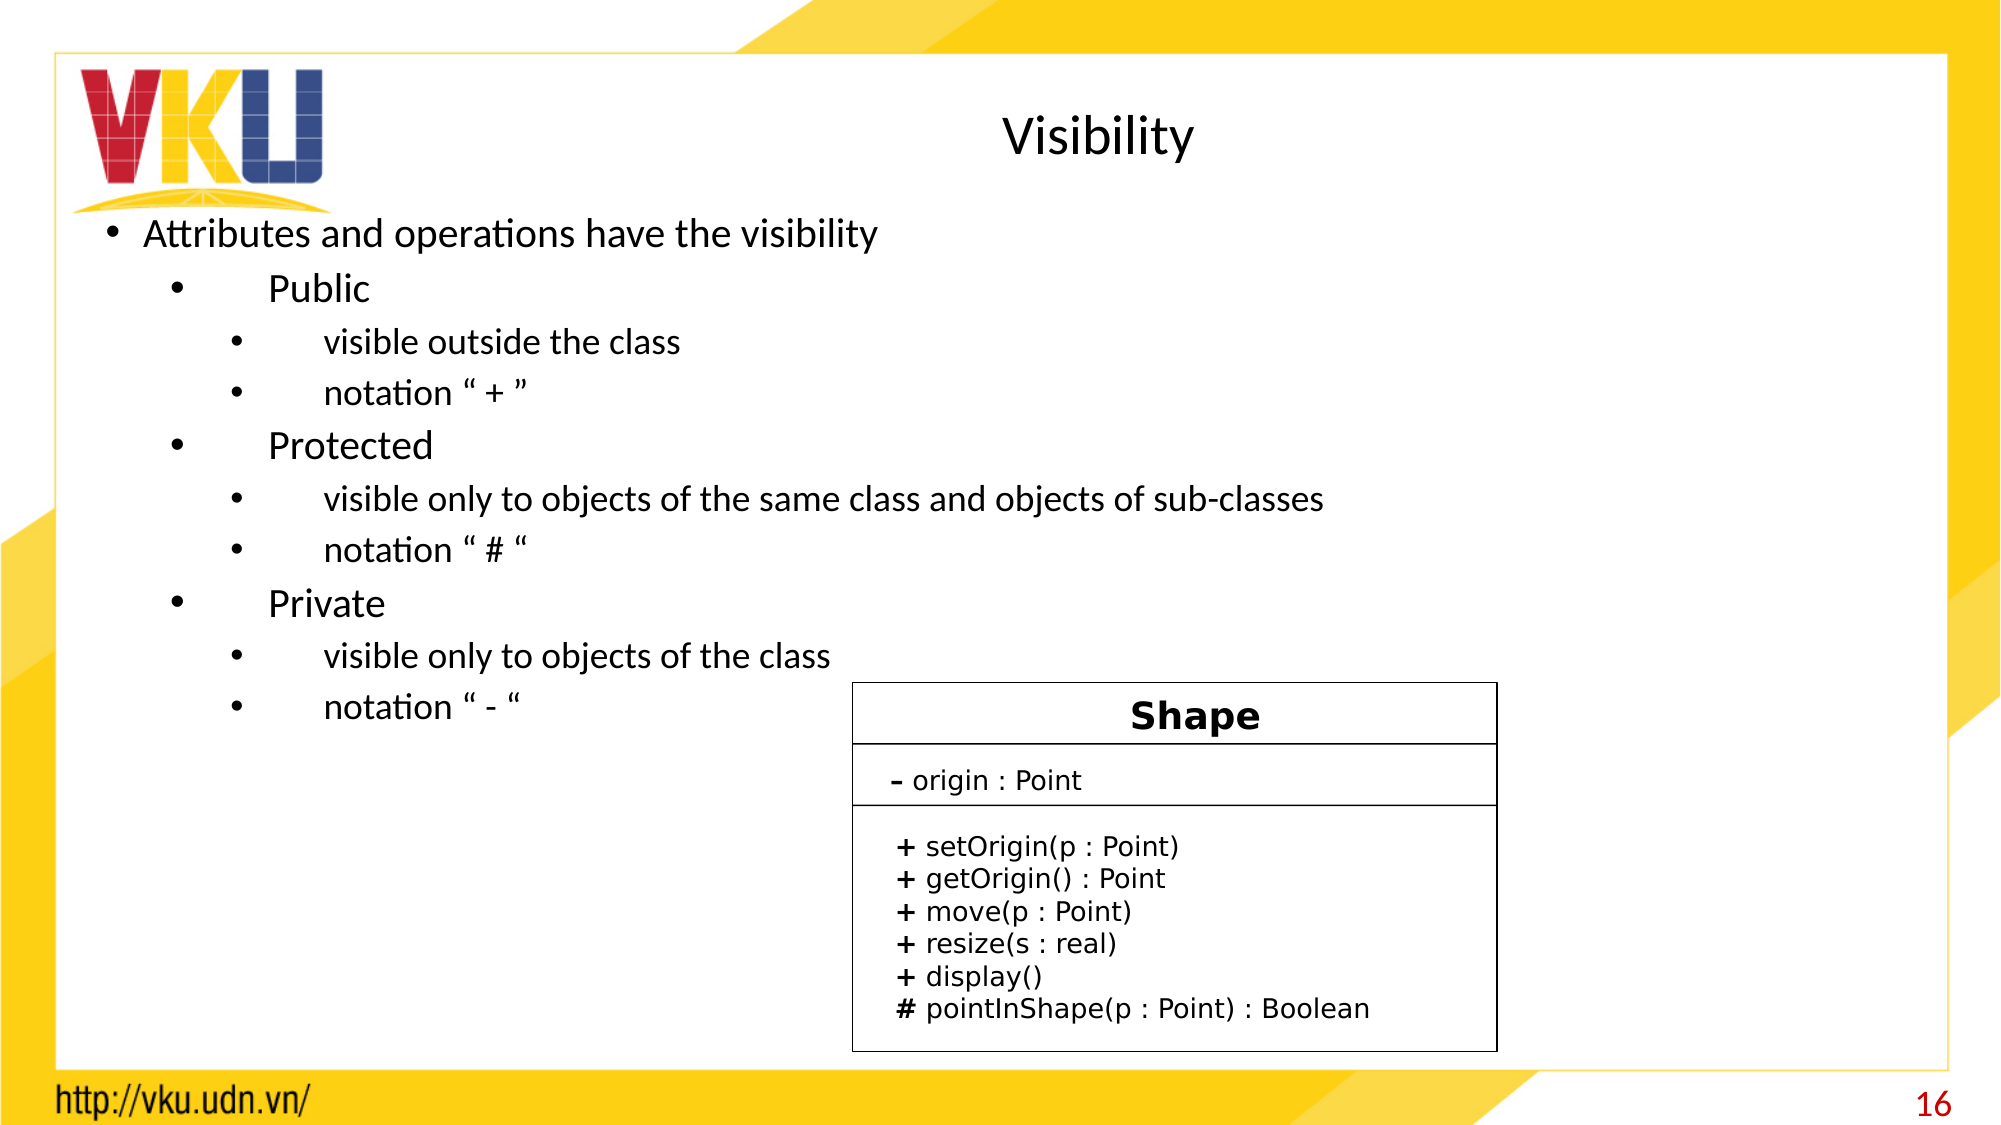

# Visibility
Attributes and operations have the visibility
Public
visible outside the class
notation “ + ”
Protected
visible only to objects of the same class and objects of sub-classes
notation “ # “
Private
visible only to objects of the class
notation “ - “

Shape

– origin : Point

+ setOrigin(p : Point)
+ getOrigin() : Point
+ move(p : Point)
+ resize(s : real)
+ display()
# pointInShape(p : Point) : Boolean
16